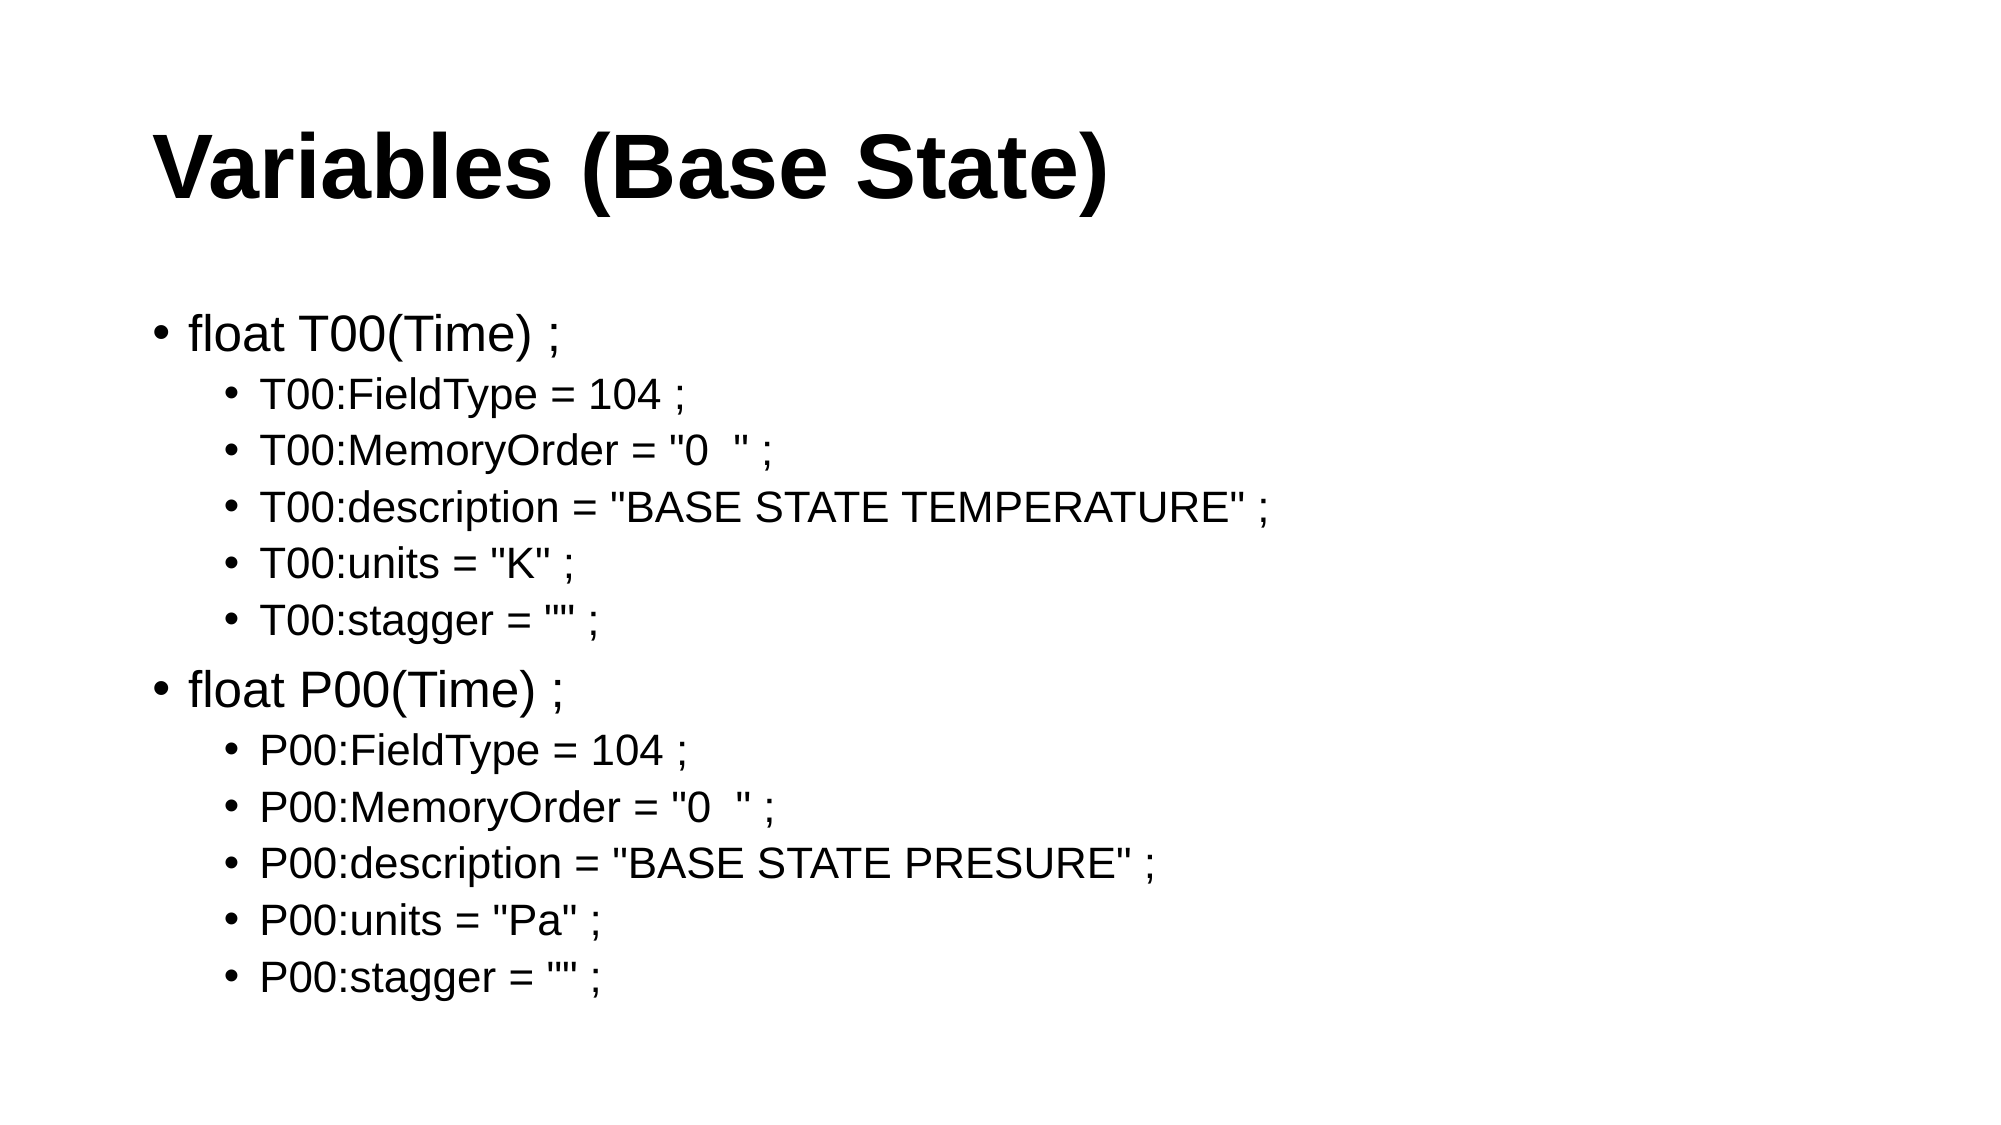

# Variables (Base State)
float T00(Time) ;
T00:FieldType = 104 ;
T00:MemoryOrder = "0  " ;
T00:description = "BASE STATE TEMPERATURE" ;
T00:units = "K" ;
T00:stagger = "" ;
float P00(Time) ;
P00:FieldType = 104 ;
P00:MemoryOrder = "0  " ;
P00:description = "BASE STATE PRESURE" ;
P00:units = "Pa" ;
P00:stagger = "" ;